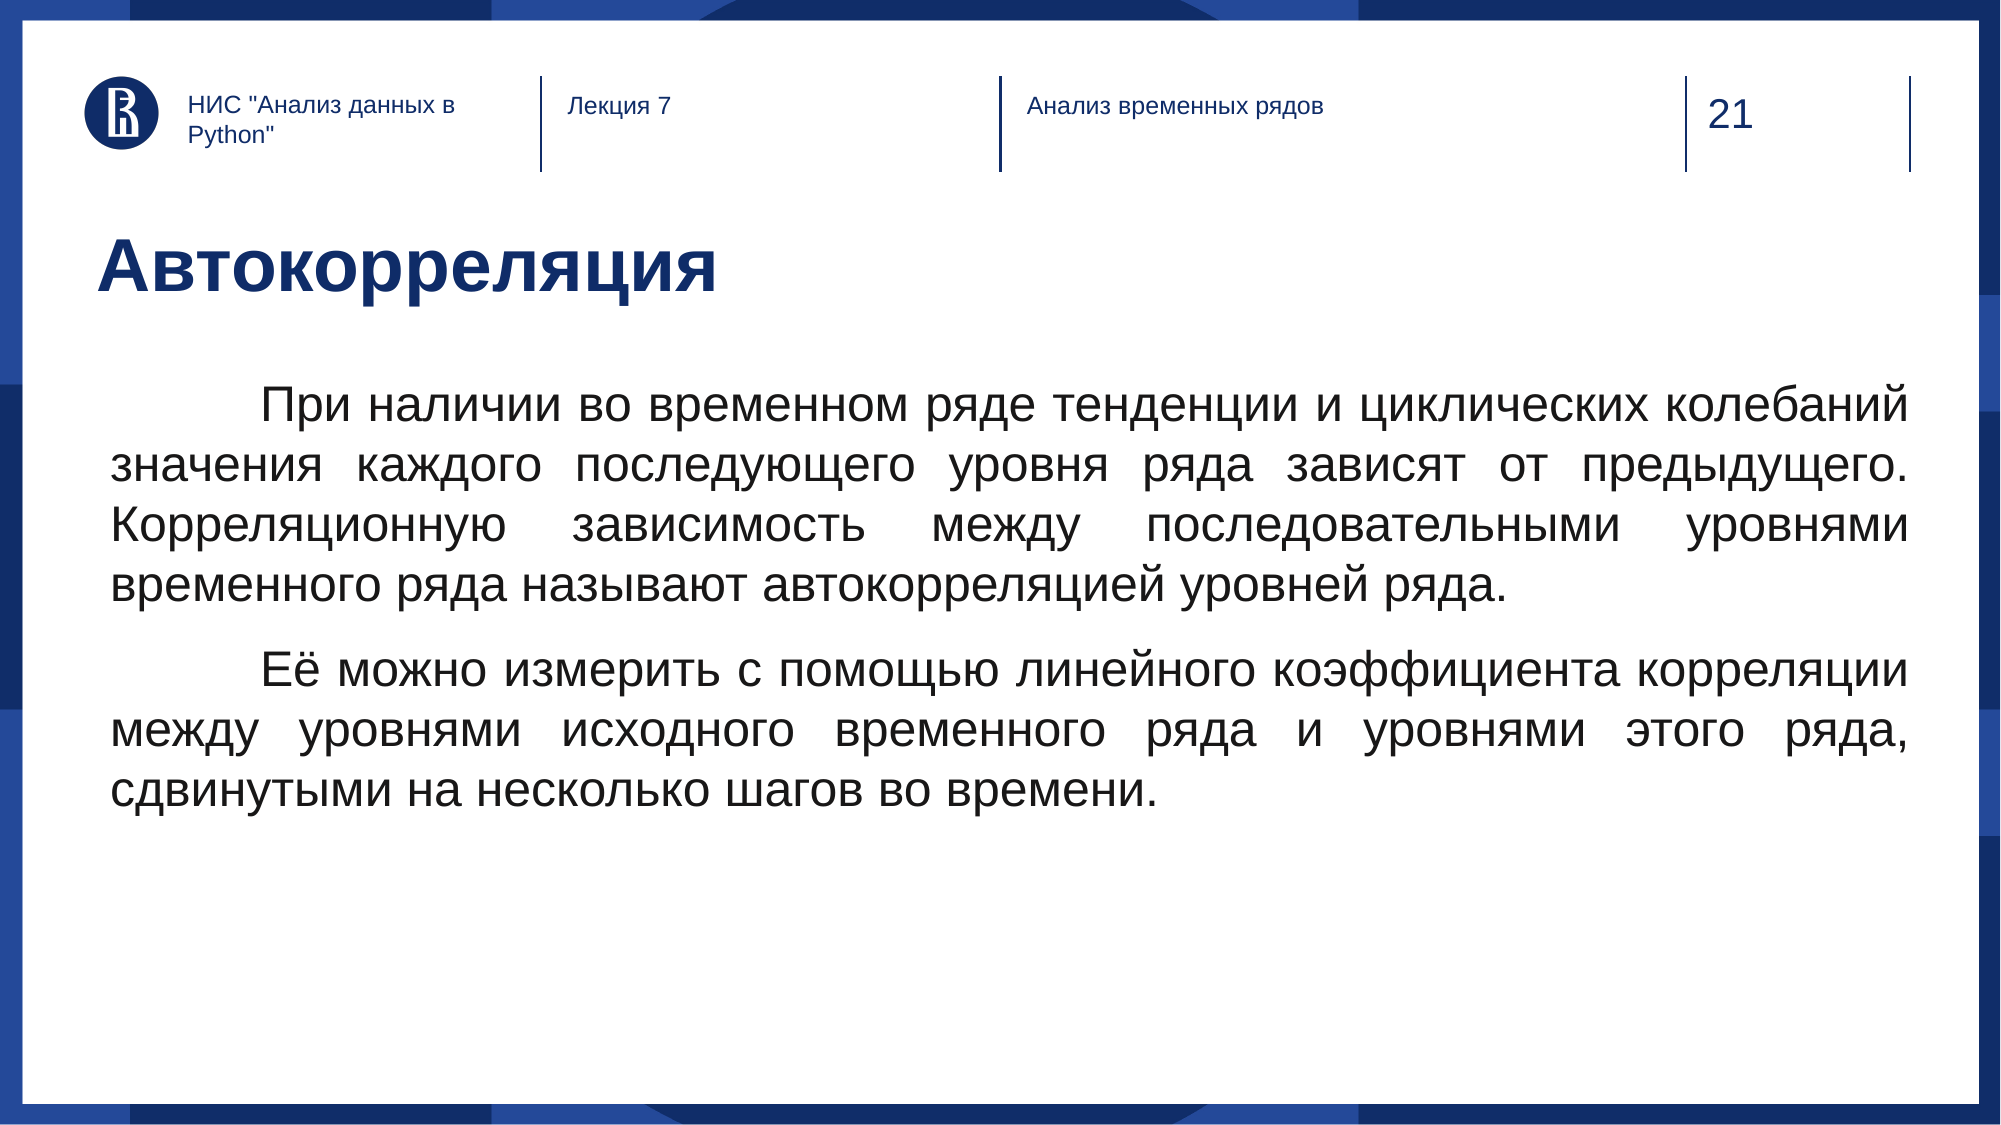

НИС "Анализ данных в Python"
Лекция 7
Анализ временных рядов
# Автокорреляция
	При наличии во временном ряде тенденции и циклических колебаний значения каждого последующего уровня ряда зависят от предыдущего. Корреляционную зависимость между последовательными уровнями временного ряда называют автокорреляцией уровней ряда.
	Её можно измерить с помощью линейного коэффициента корреляции между уровнями исходного временного ряда и уровнями этого ряда, сдвинутыми на несколько шагов во времени.